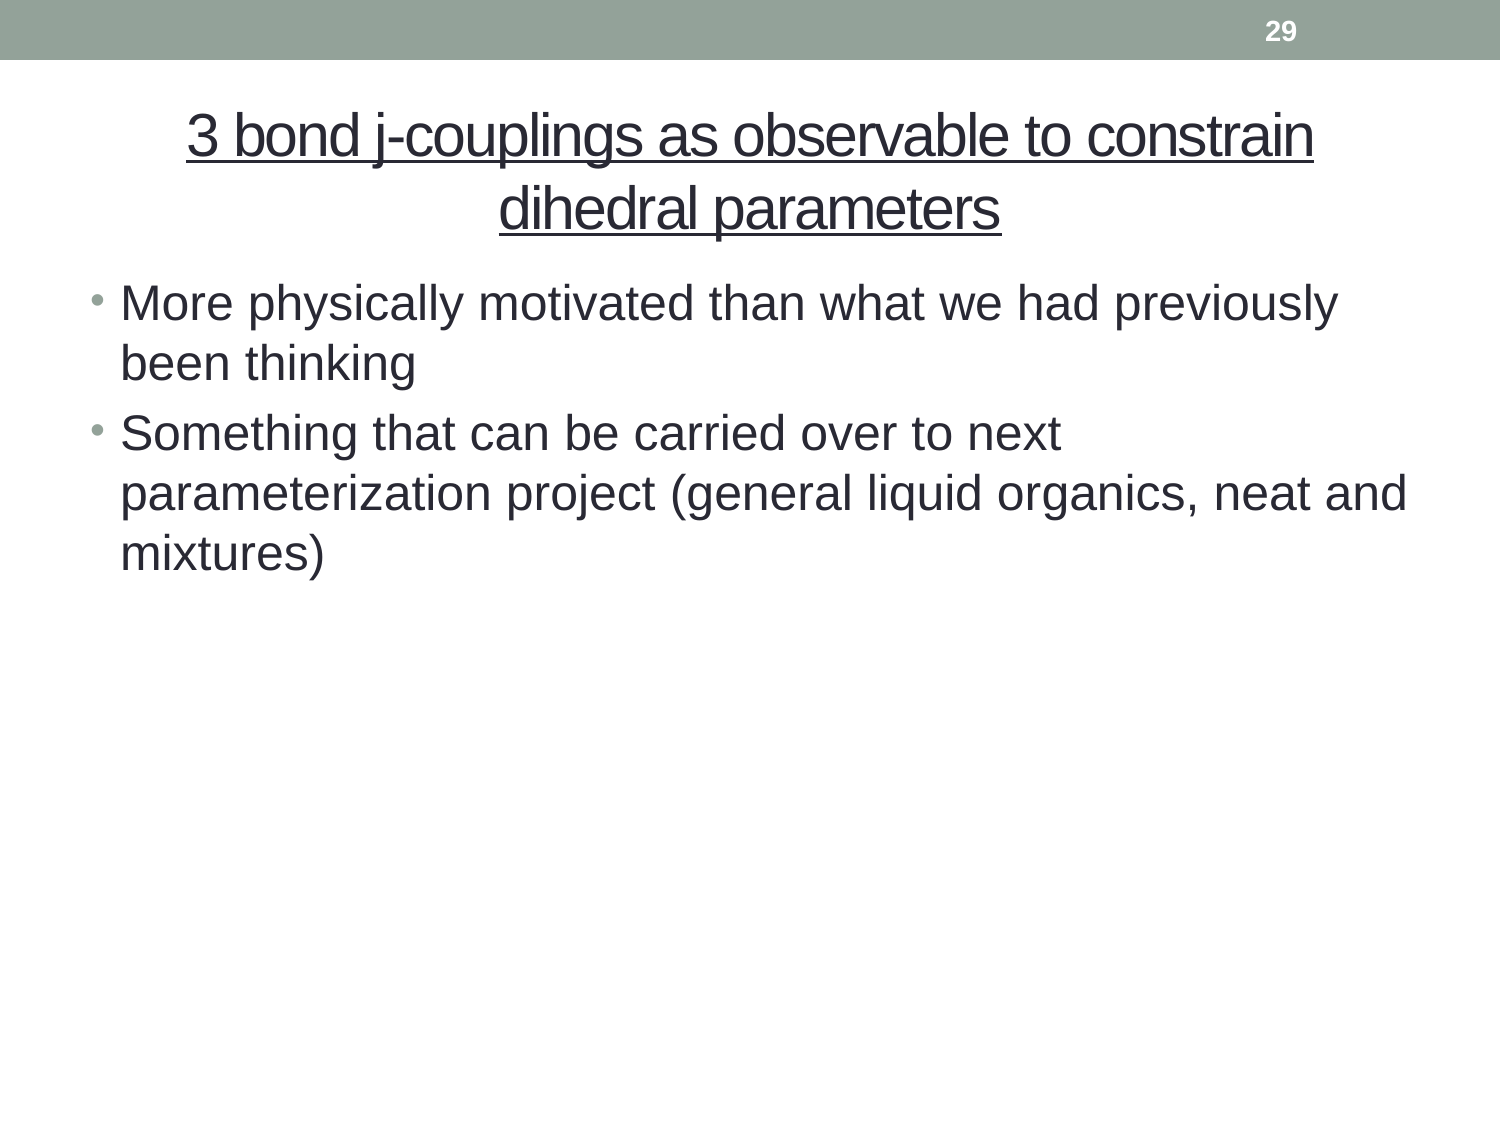

29
# 3 bond j-couplings as observable to constrain dihedral parameters
More physically motivated than what we had previously been thinking
Something that can be carried over to next parameterization project (general liquid organics, neat and mixtures)